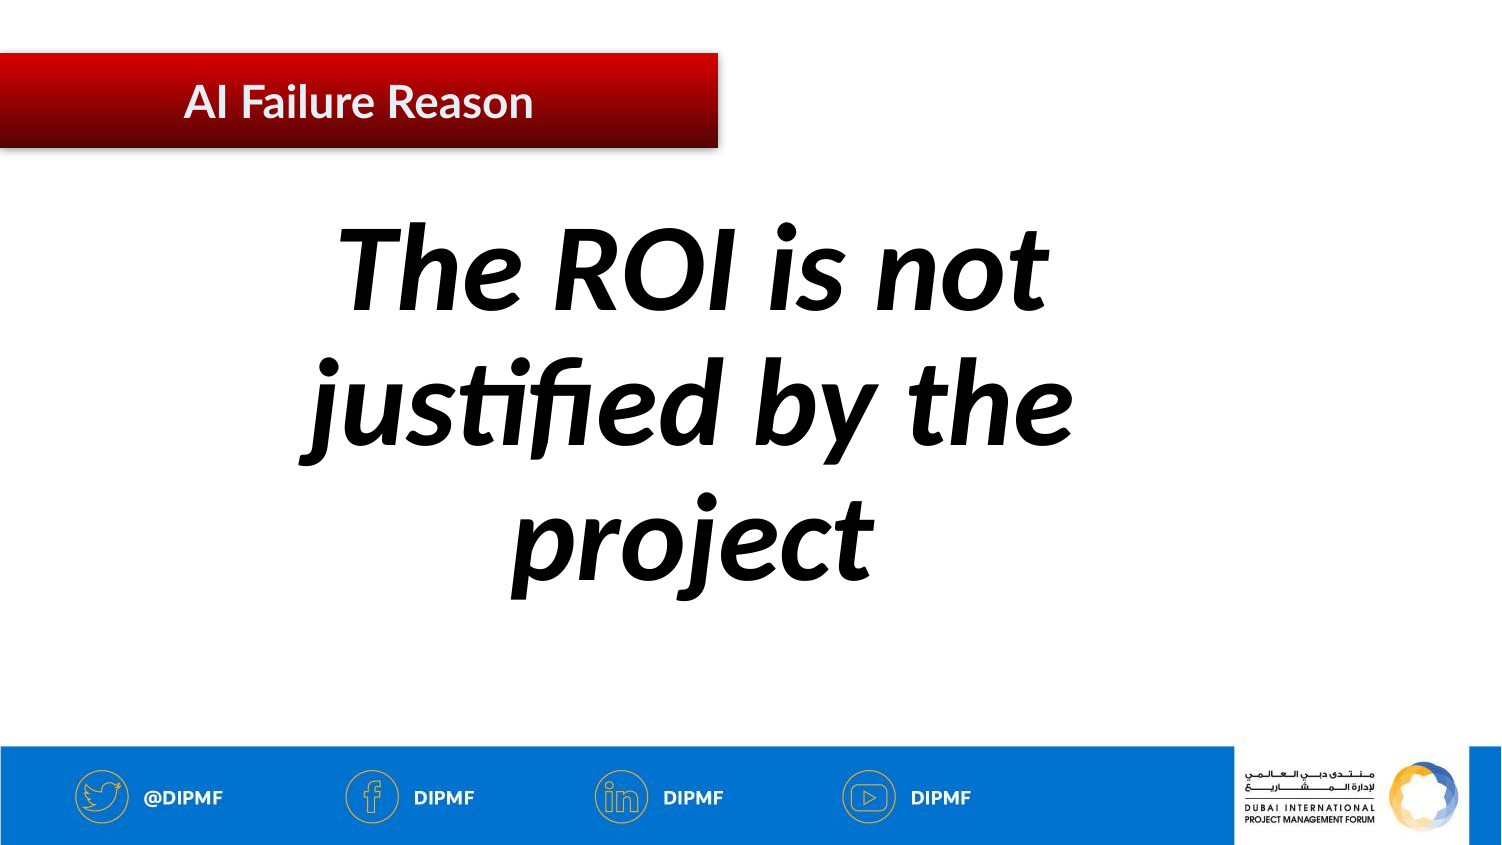

AI Failure Reason
The ROI is not justified by the project